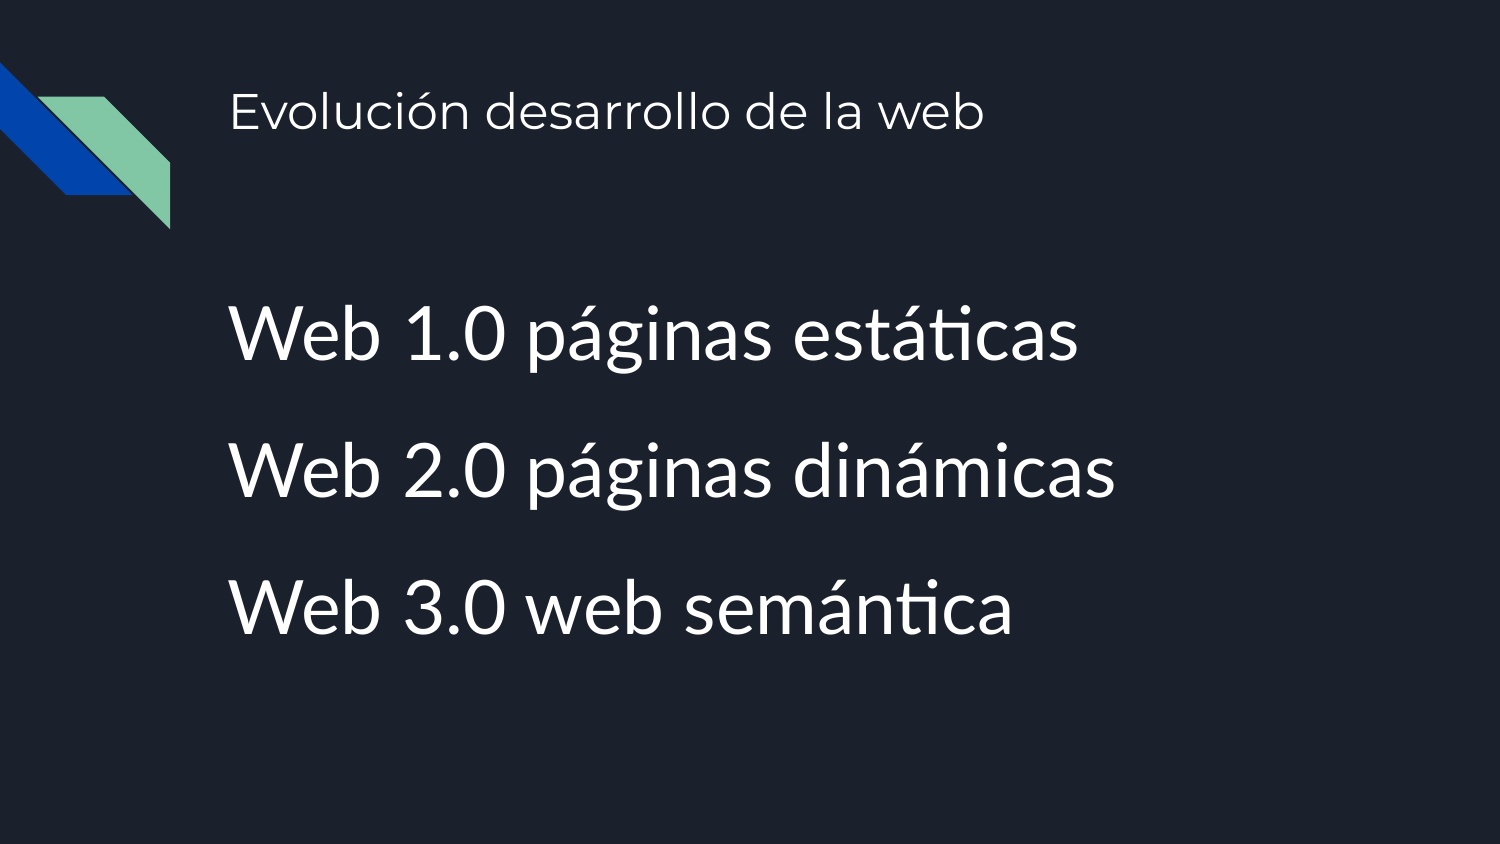

# Evolución desarrollo de la web
Web 1.0 páginas estáticas
Web 2.0 páginas dinámicas
Web 3.0 web semántica